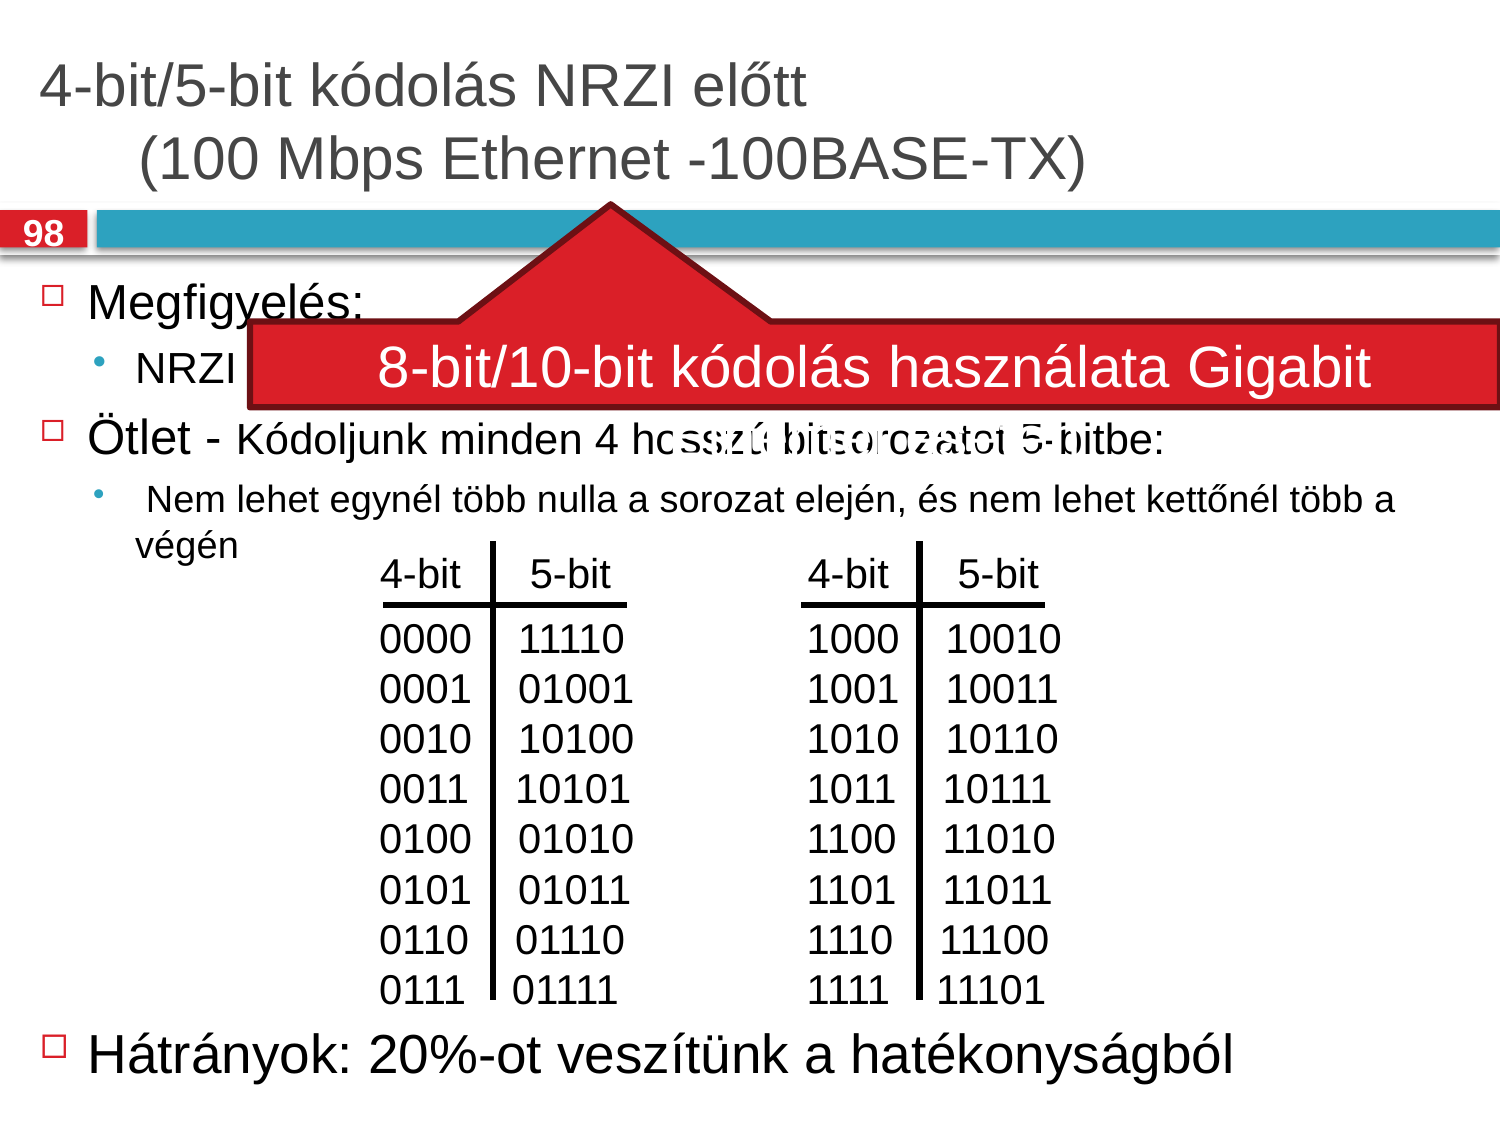

# 4-bit/5-bit kódolás NRZI előtt (100 Mbps Ethernet -100BASE-TX)
98
Megfigyelés:
NRZI jól működik, amíg nincs csupa 0-ákból álló sorozat
Ötlet - Kódoljunk minden 4 hosszú bitsorozatot 5-bitbe:
 Nem lehet egynél több nulla a sorozat elején, és nem lehet kettőnél több a végén

Hátrányok: 20%-ot veszítünk a hatékonyságból

8-bit/10-bit kódolás használata Gigabit Ethernet esetén
4-bit	5-bit
4-bit	5-bit
0000    11110
0001    01001
0010    10100
0011    10101
0100    01010
0101    01011
0110    01110
0111    01111
1000    10010
1001    10011
1010    10110
1011    10111
1100    11010
1101    11011
1110    11100
1111    11101